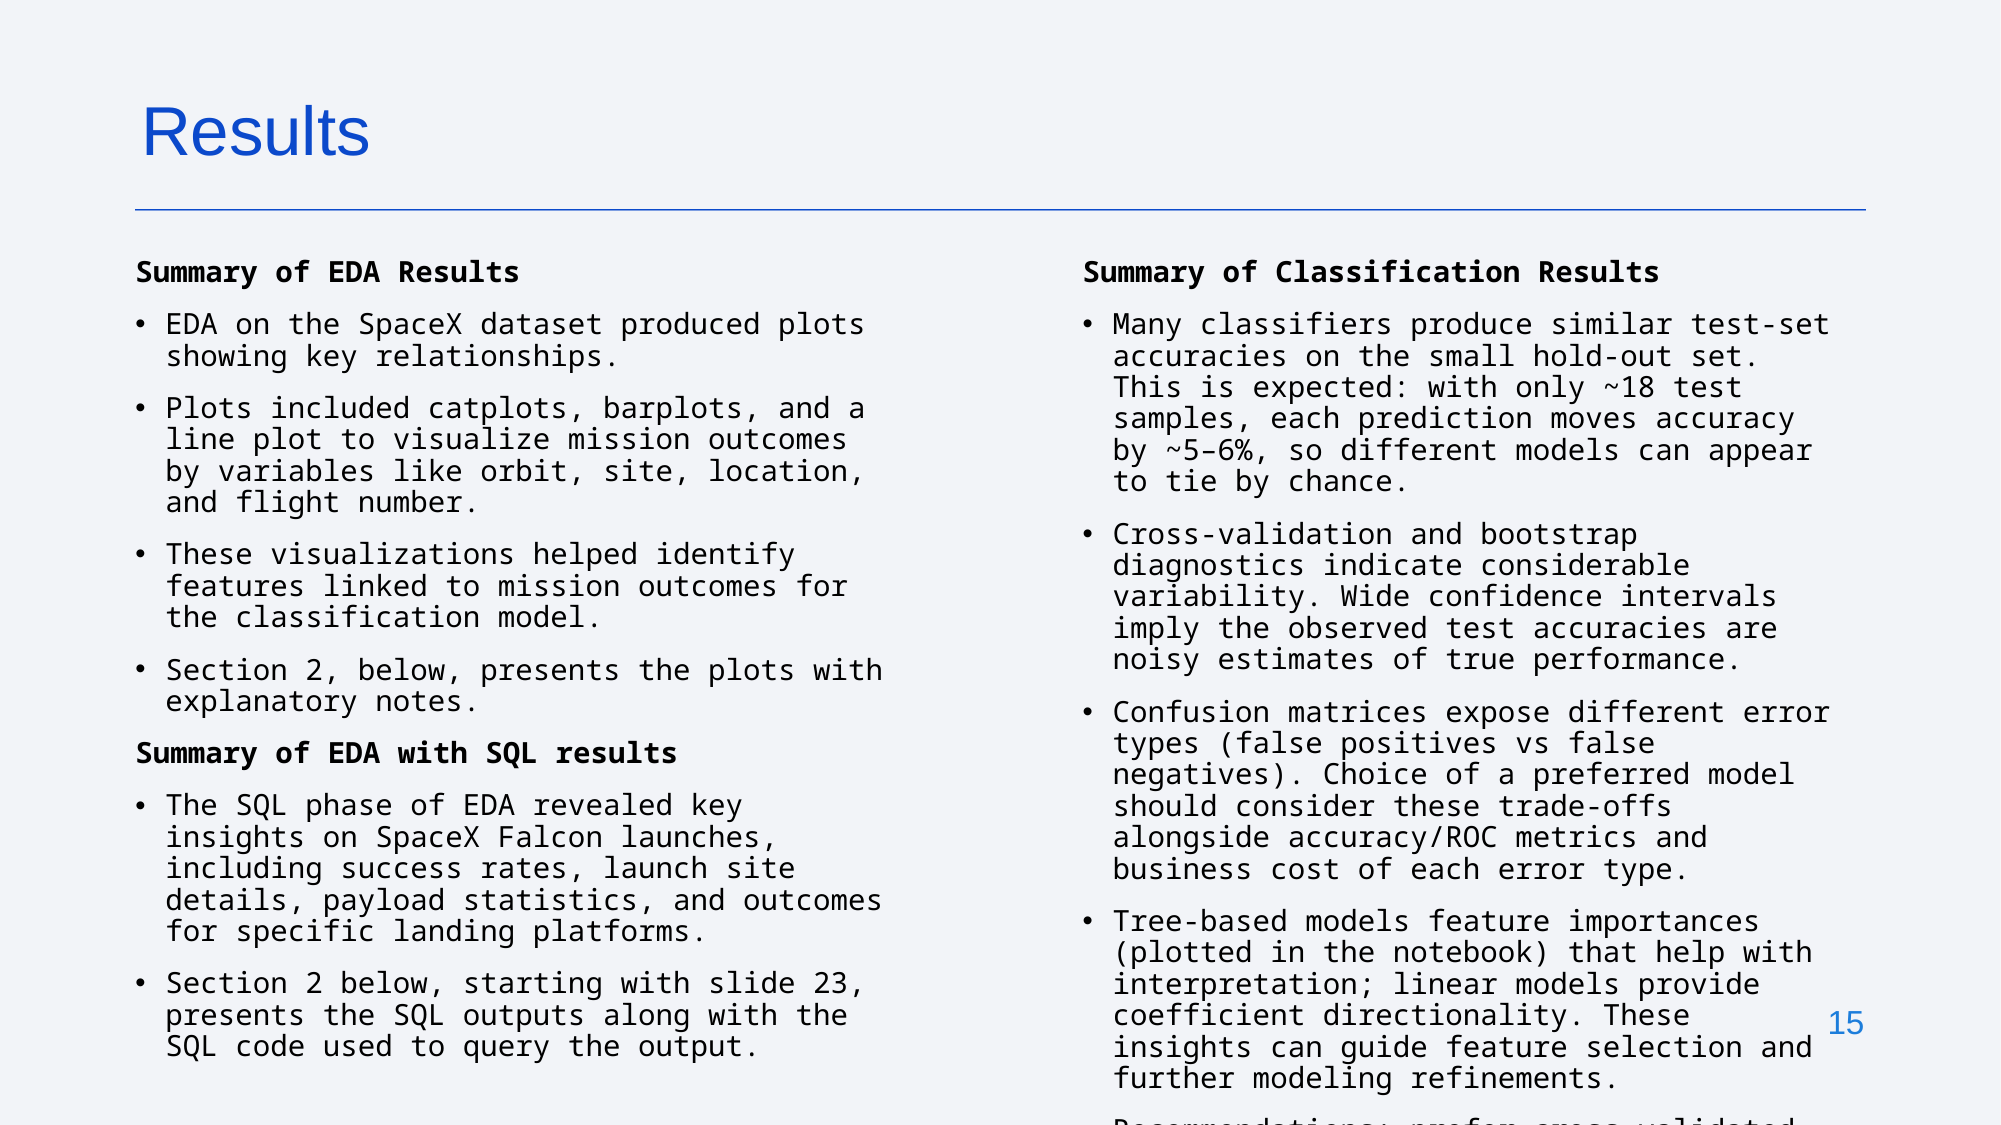

Results
Summary of EDA Results
EDA on the SpaceX dataset produced plots showing key relationships.
Plots included catplots, barplots, and a line plot to visualize mission outcomes by variables like orbit, site, location, and flight number.
These visualizations helped identify features linked to mission outcomes for the classification model.
Section 2, below, presents the plots with explanatory notes.
Summary of EDA with SQL results
The SQL phase of EDA revealed key insights on SpaceX Falcon launches, including success rates, launch site details, payload statistics, and outcomes for specific landing platforms.
Section 2 below, starting with slide 23, presents the SQL outputs along with the SQL code used to query the output.
Summary of Classification Results
Many classifiers produce similar test-set accuracies on the small hold-out set. This is expected: with only ~18 test samples, each prediction moves accuracy by ~5–6%, so different models can appear to tie by chance.
Cross-validation and bootstrap diagnostics indicate considerable variability. Wide confidence intervals imply the observed test accuracies are noisy estimates of true performance.
Confusion matrices expose different error types (false positives vs false negatives). Choice of a preferred model should consider these trade-offs alongside accuracy/ROC metrics and business cost of each error type.
Tree-based models feature importances (plotted in the notebook) that help with interpretation; linear models provide coefficient directionality. These insights can guide feature selection and further modeling refinements.
Recommendations: prefer cross-validated performance and bootstrap CIs to single test-set accuracy; if possible, enlarge the test set, use repeated CV, or run paired tests between top models to assess significance before choosing a production model.
15